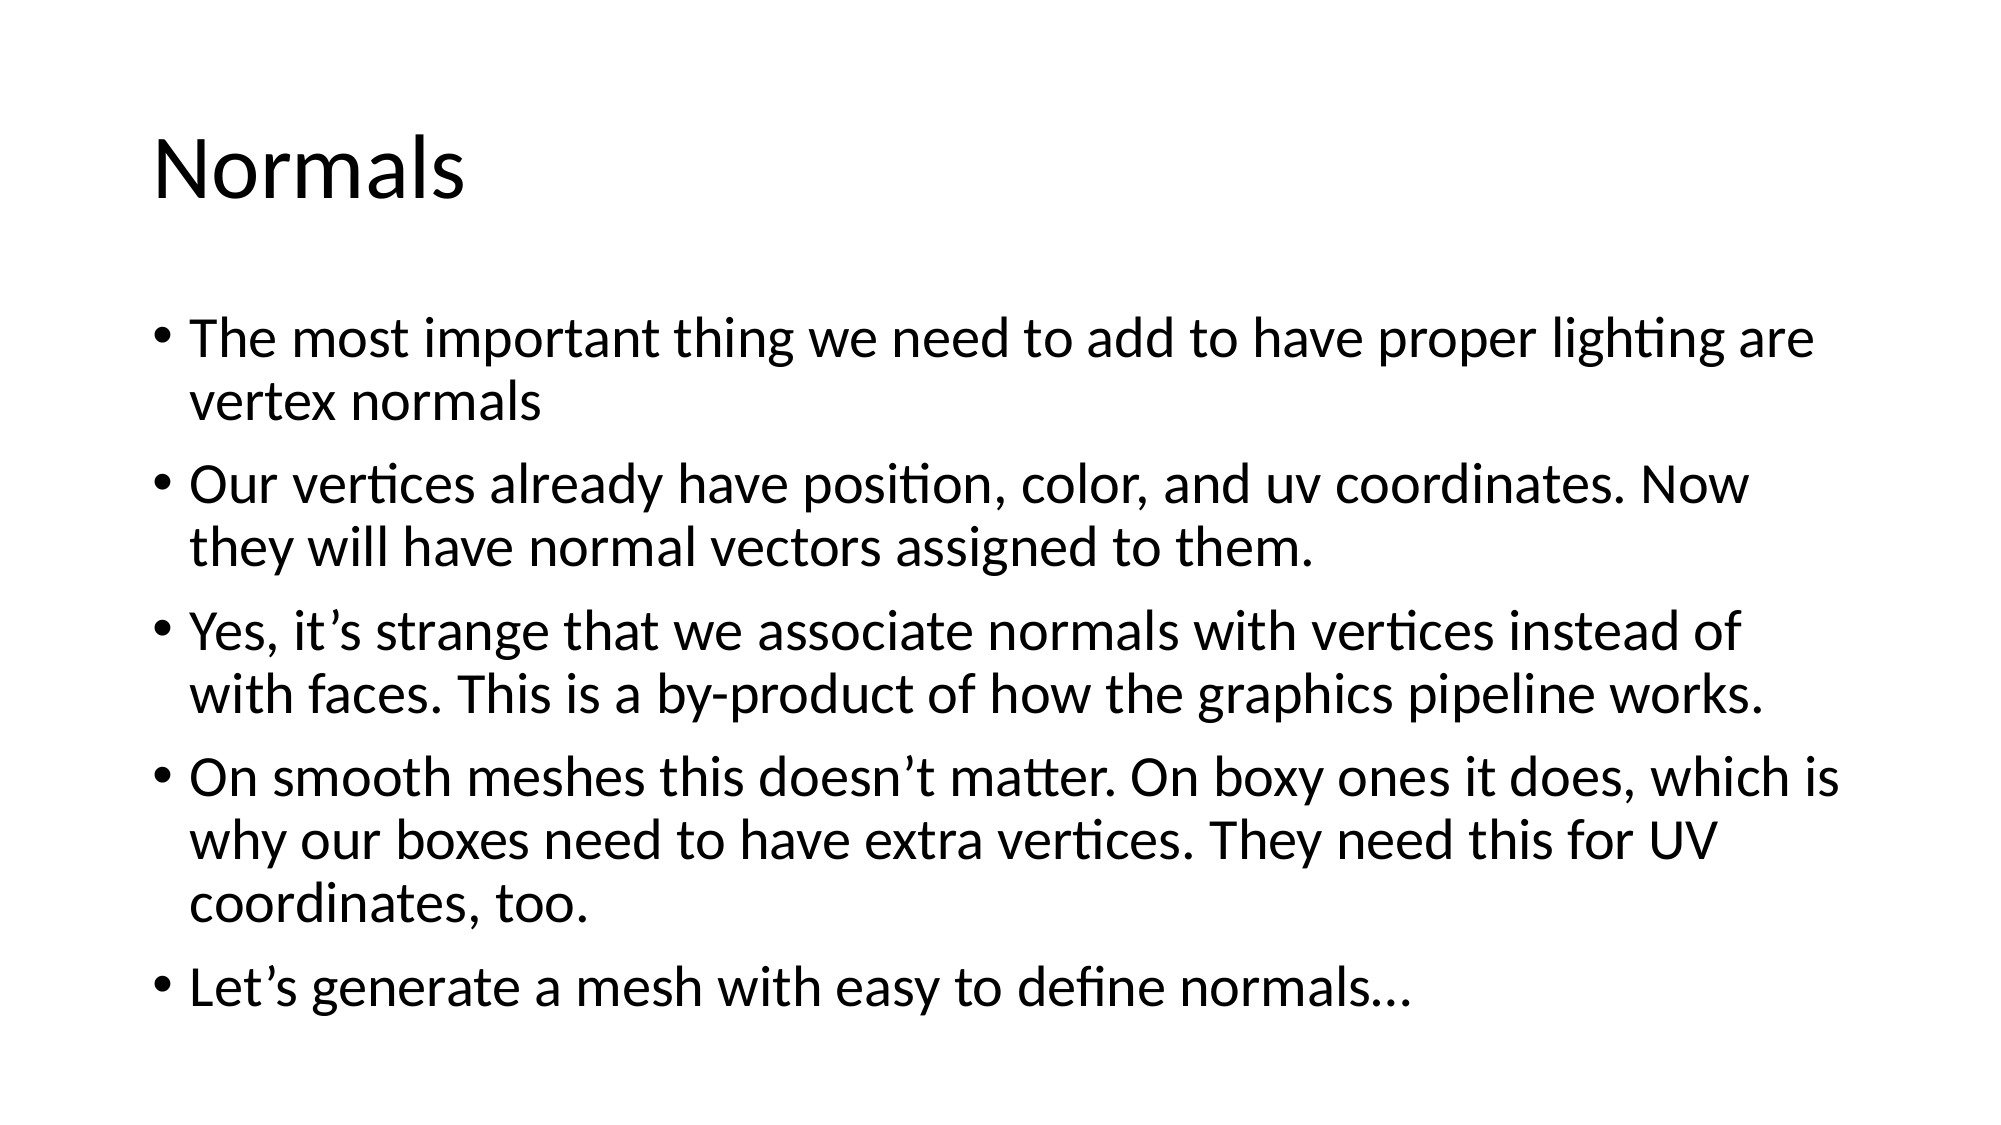

# Normals
The most important thing we need to add to have proper lighting are vertex normals
Our vertices already have position, color, and uv coordinates. Now they will have normal vectors assigned to them.
Yes, it’s strange that we associate normals with vertices instead of with faces. This is a by-product of how the graphics pipeline works.
On smooth meshes this doesn’t matter. On boxy ones it does, which is why our boxes need to have extra vertices. They need this for UV coordinates, too.
Let’s generate a mesh with easy to define normals…